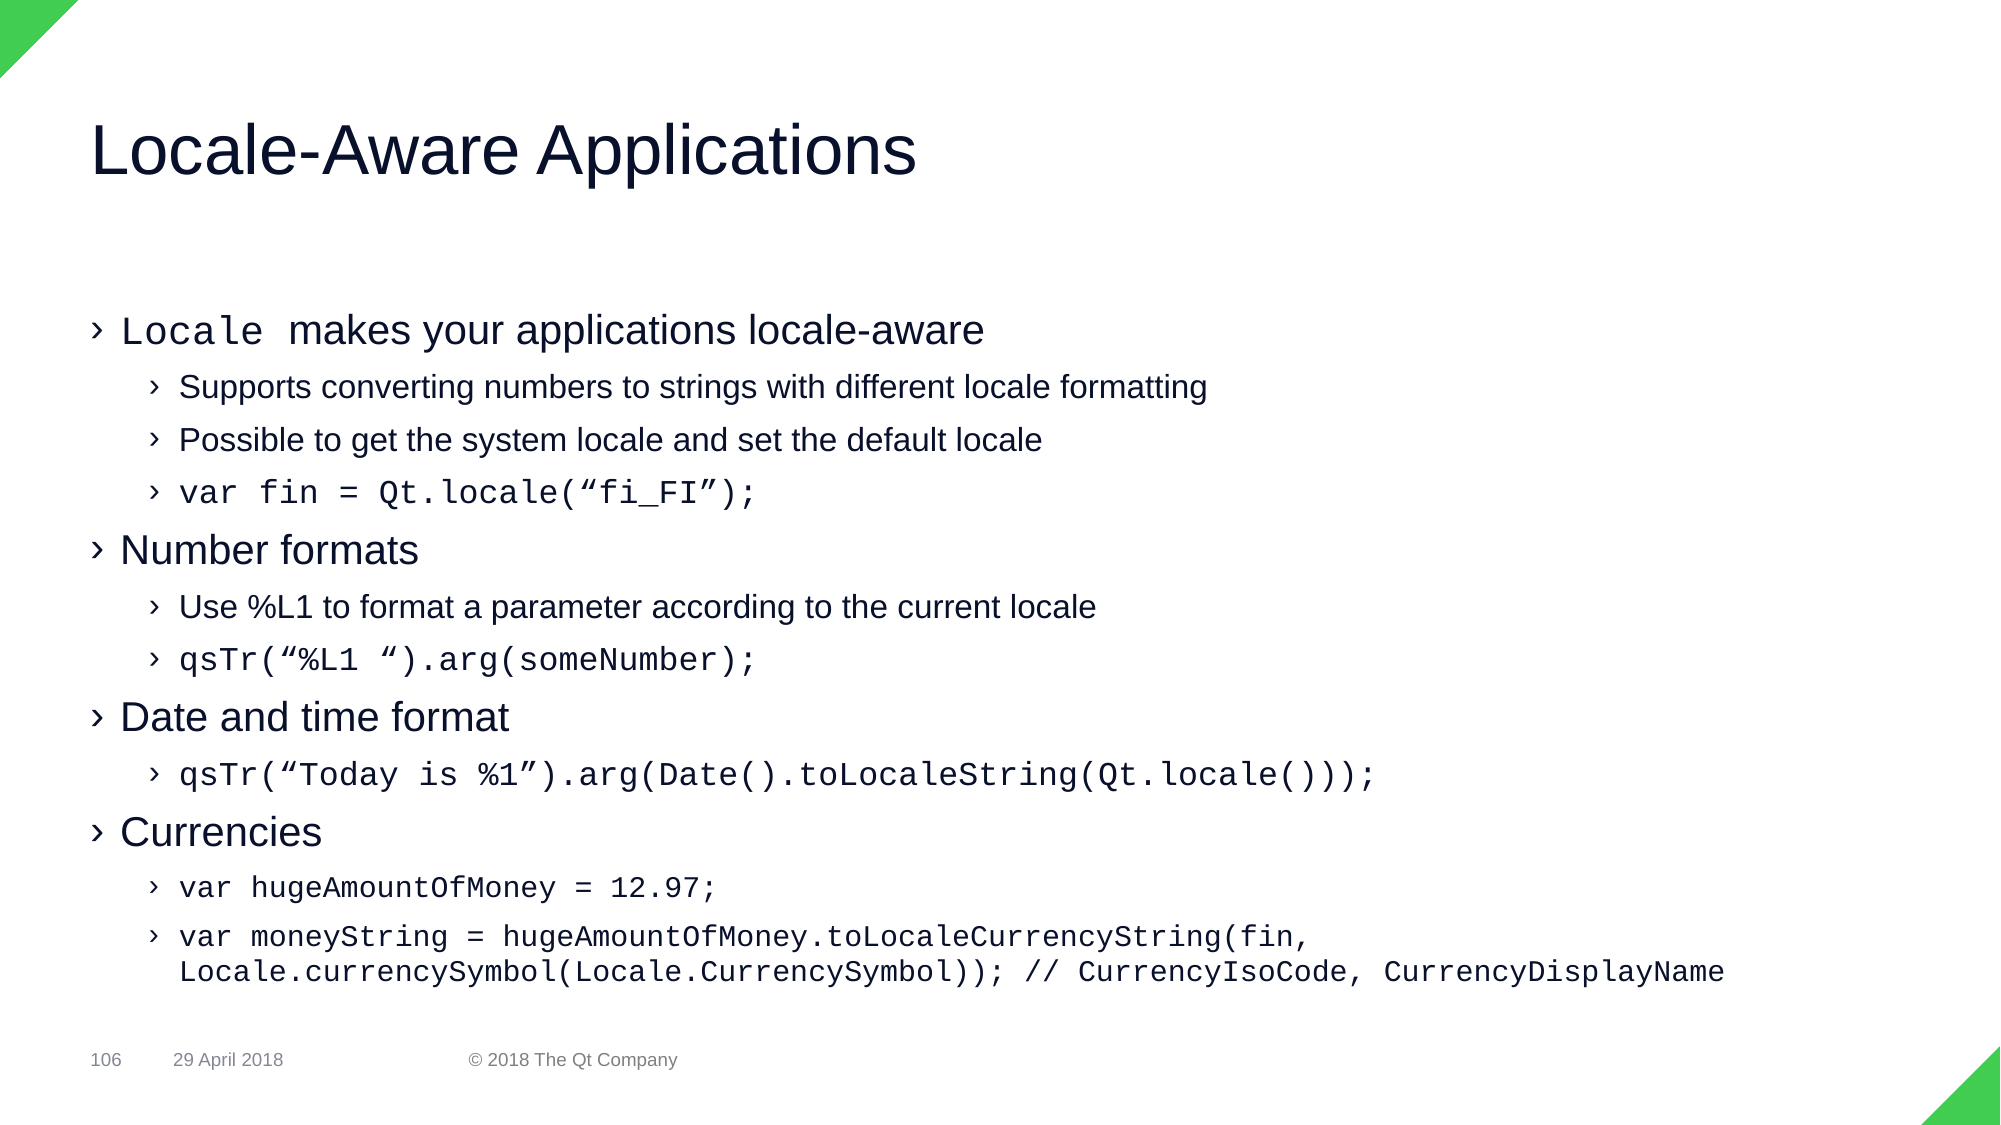

# Locale-Aware Applications
Locale makes your applications locale-aware
Supports converting numbers to strings with different locale formatting
Possible to get the system locale and set the default locale
var fin = Qt.locale(“fi_FI”);
Number formats
Use %L1 to format a parameter according to the current locale
qsTr(“%L1 “).arg(someNumber);
Date and time format
qsTr(“Today is %1”).arg(Date().toLocaleString(Qt.locale()));
Currencies
var hugeAmountOfMoney = 12.97;
var moneyString = hugeAmountOfMoney.toLocaleCurrencyString(fin, Locale.currencySymbol(Locale.CurrencySymbol)); // CurrencyIsoCode, CurrencyDisplayName
106
29 April 2018
© 2018 The Qt Company